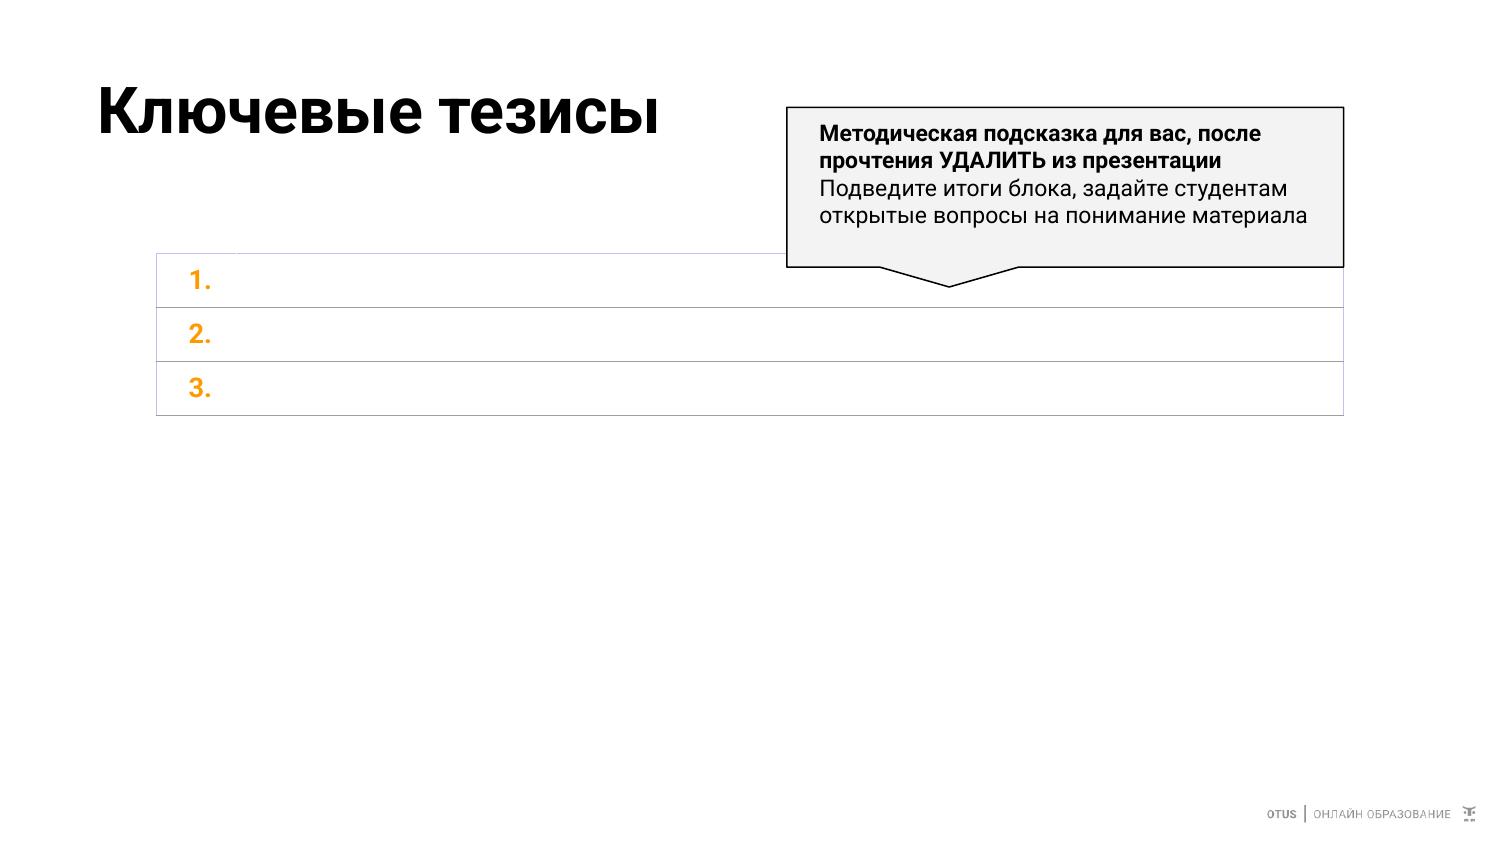

# Ключевые тезисы

Методическая подсказка для вас, после прочтения УДАЛИТЬ из презентации
Подведите итоги блока, задайте студентам открытые вопросы на понимание материала

| 1. |  |
| --- | --- |
| 2. |  |
| 3. |  |